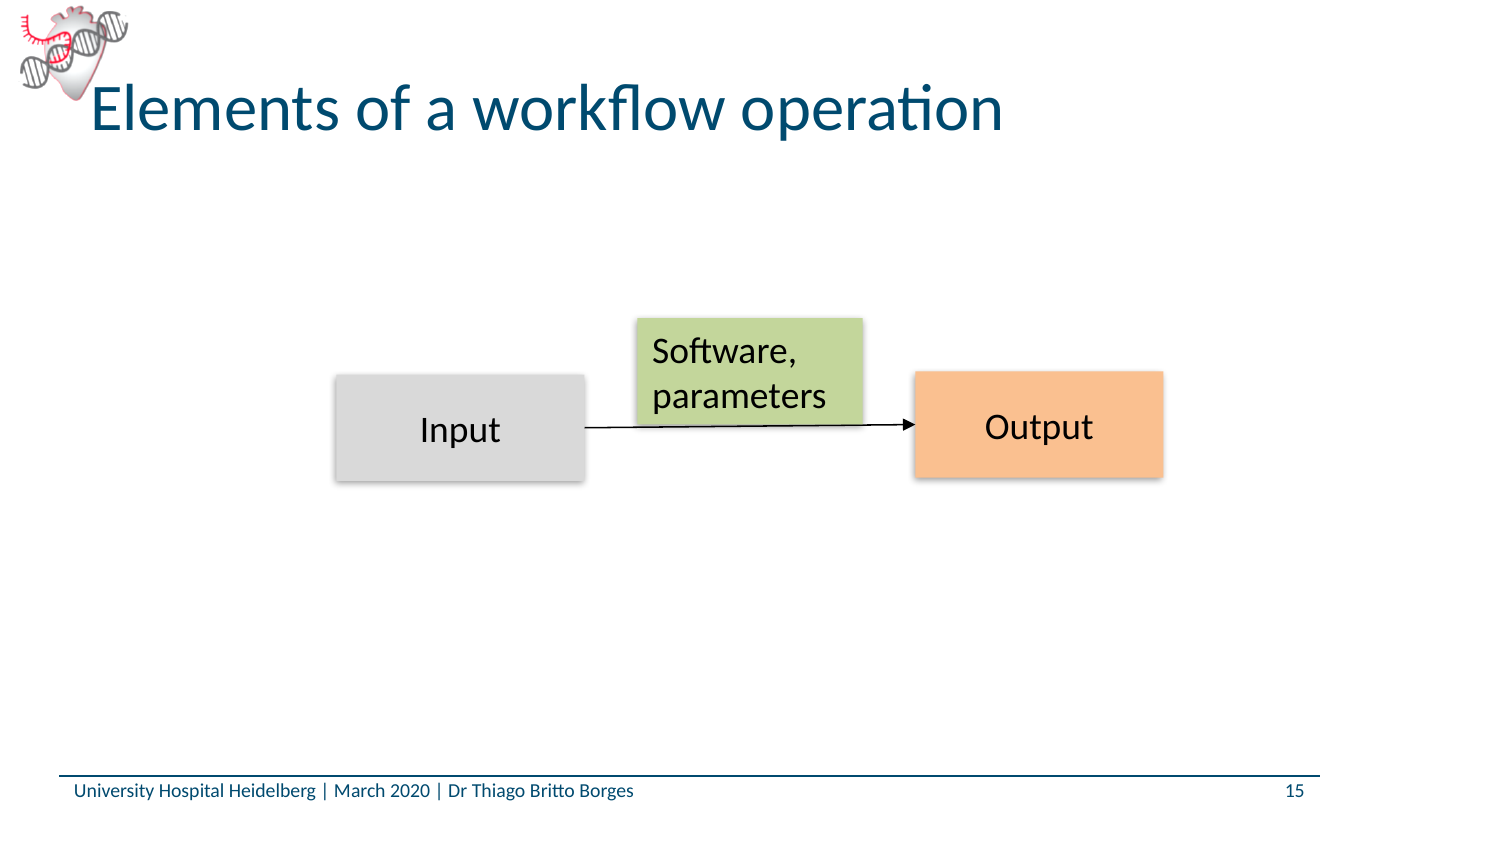

# Elements of a workflow operation
Software,
parameters
Output
Input
University Hospital Heidelberg | March 2020 | Dr Thiago Britto Borges
15